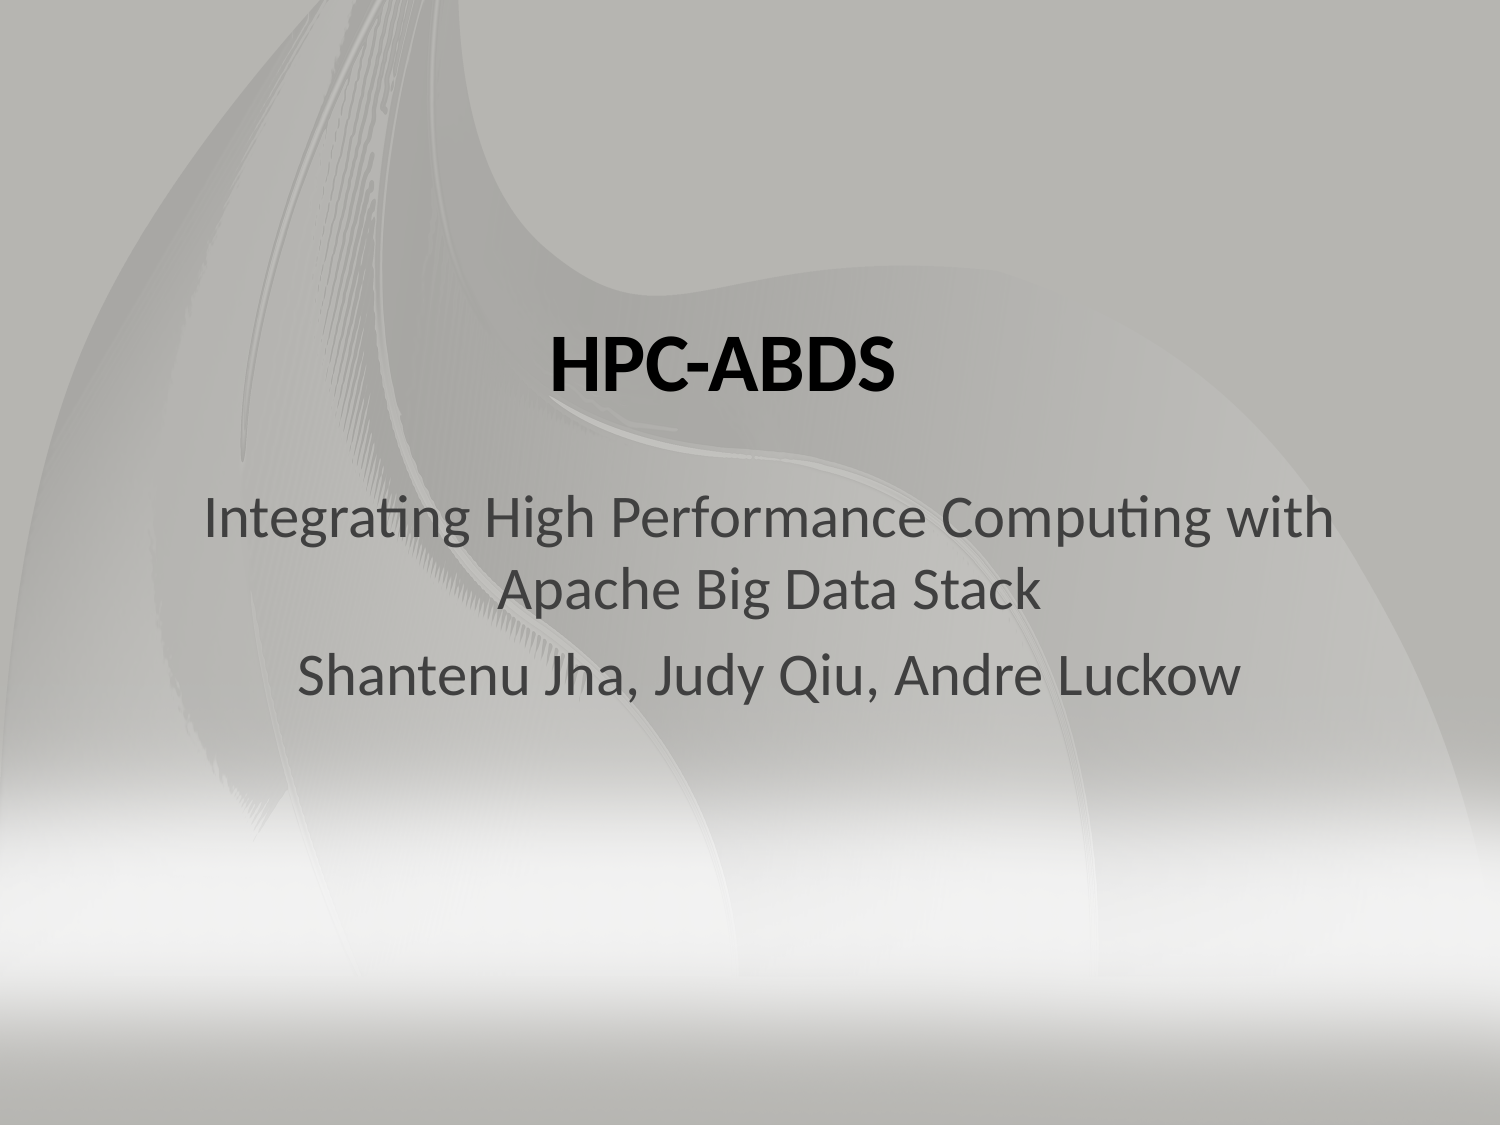

# HPC-ABDS
Integrating High Performance Computing with Apache Big Data Stack
Shantenu Jha, Judy Qiu, Andre Luckow